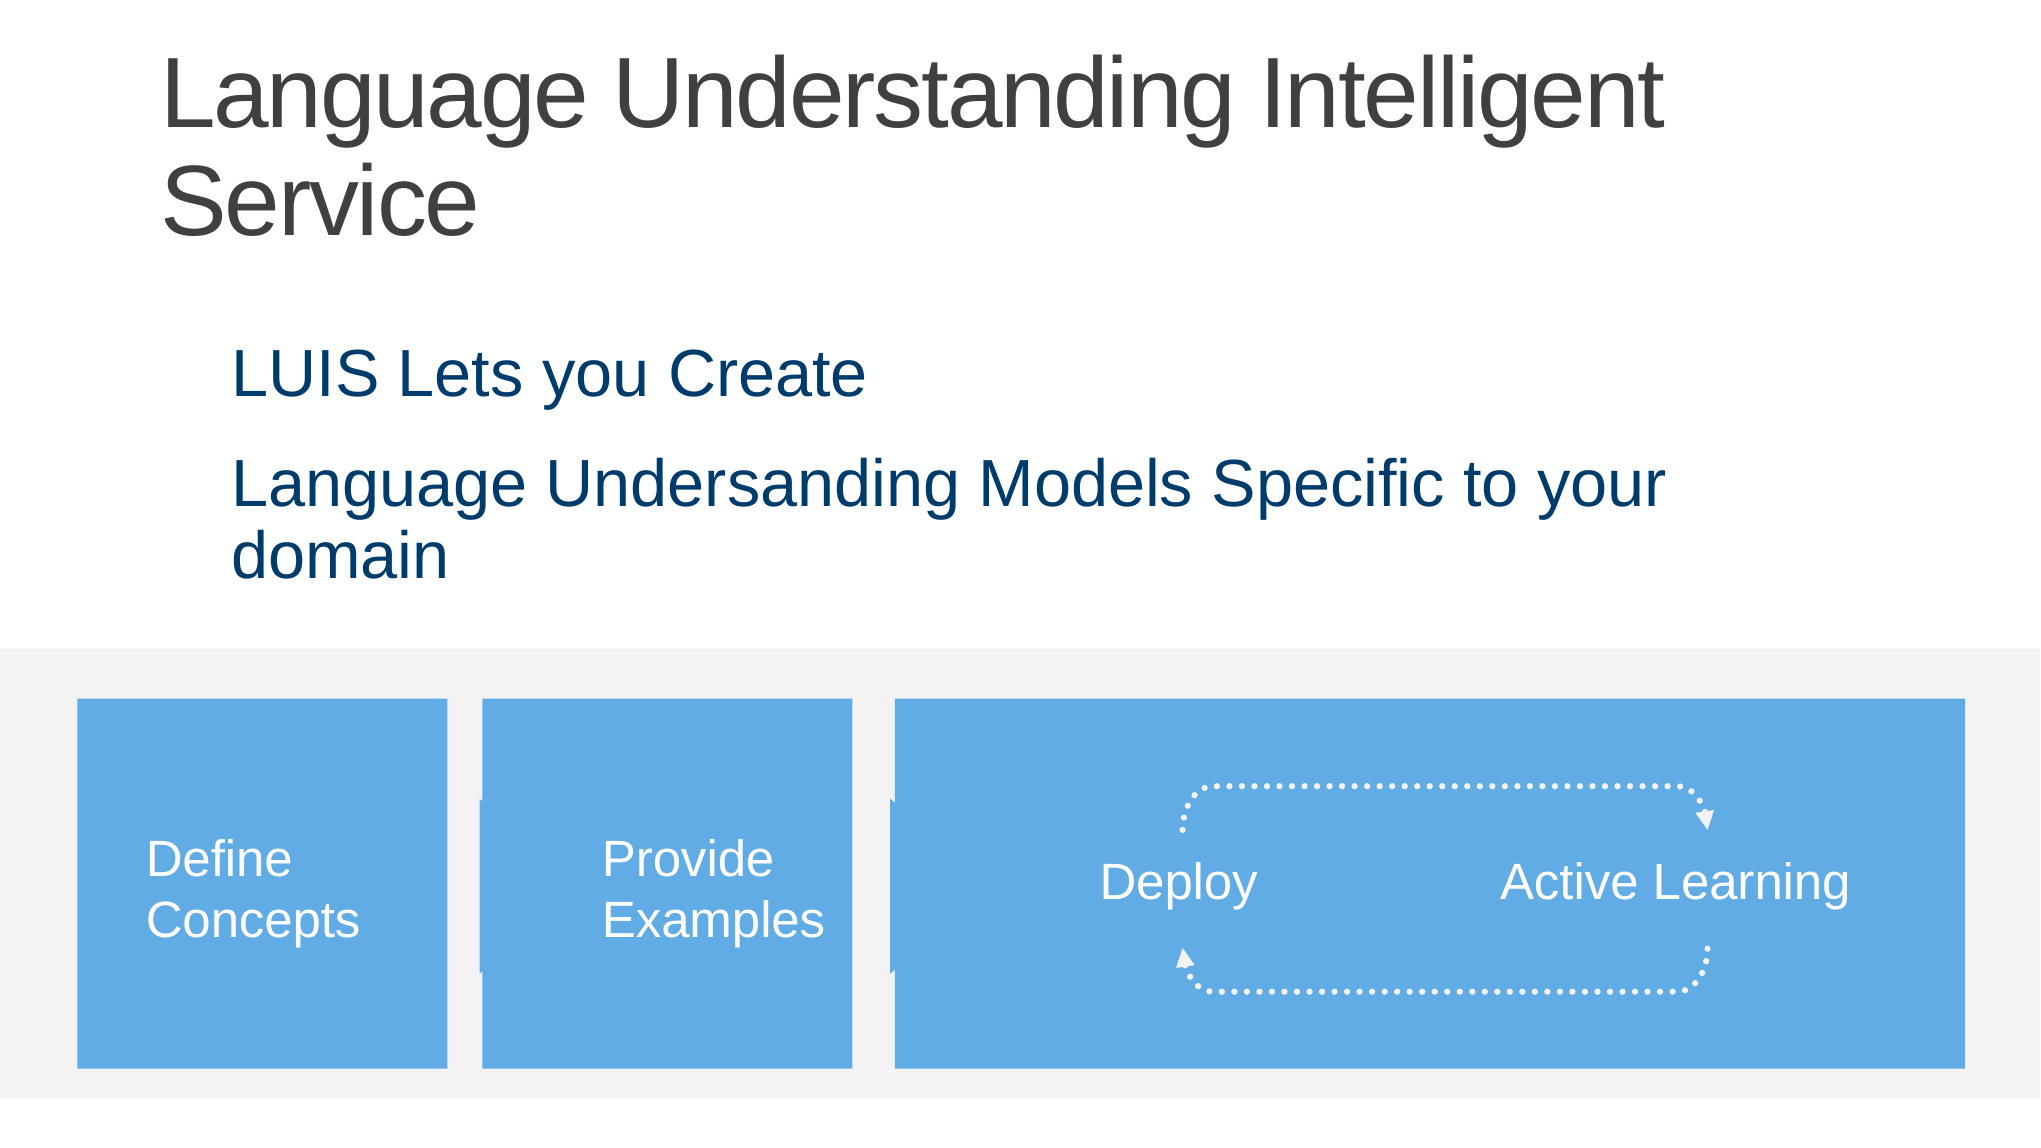

Language Understanding Intelligent Service
LUIS Lets you Create
Language Undersanding Models Specific to your domain

Define
Concepts

Provide
Examples

Deploy
Active Learning